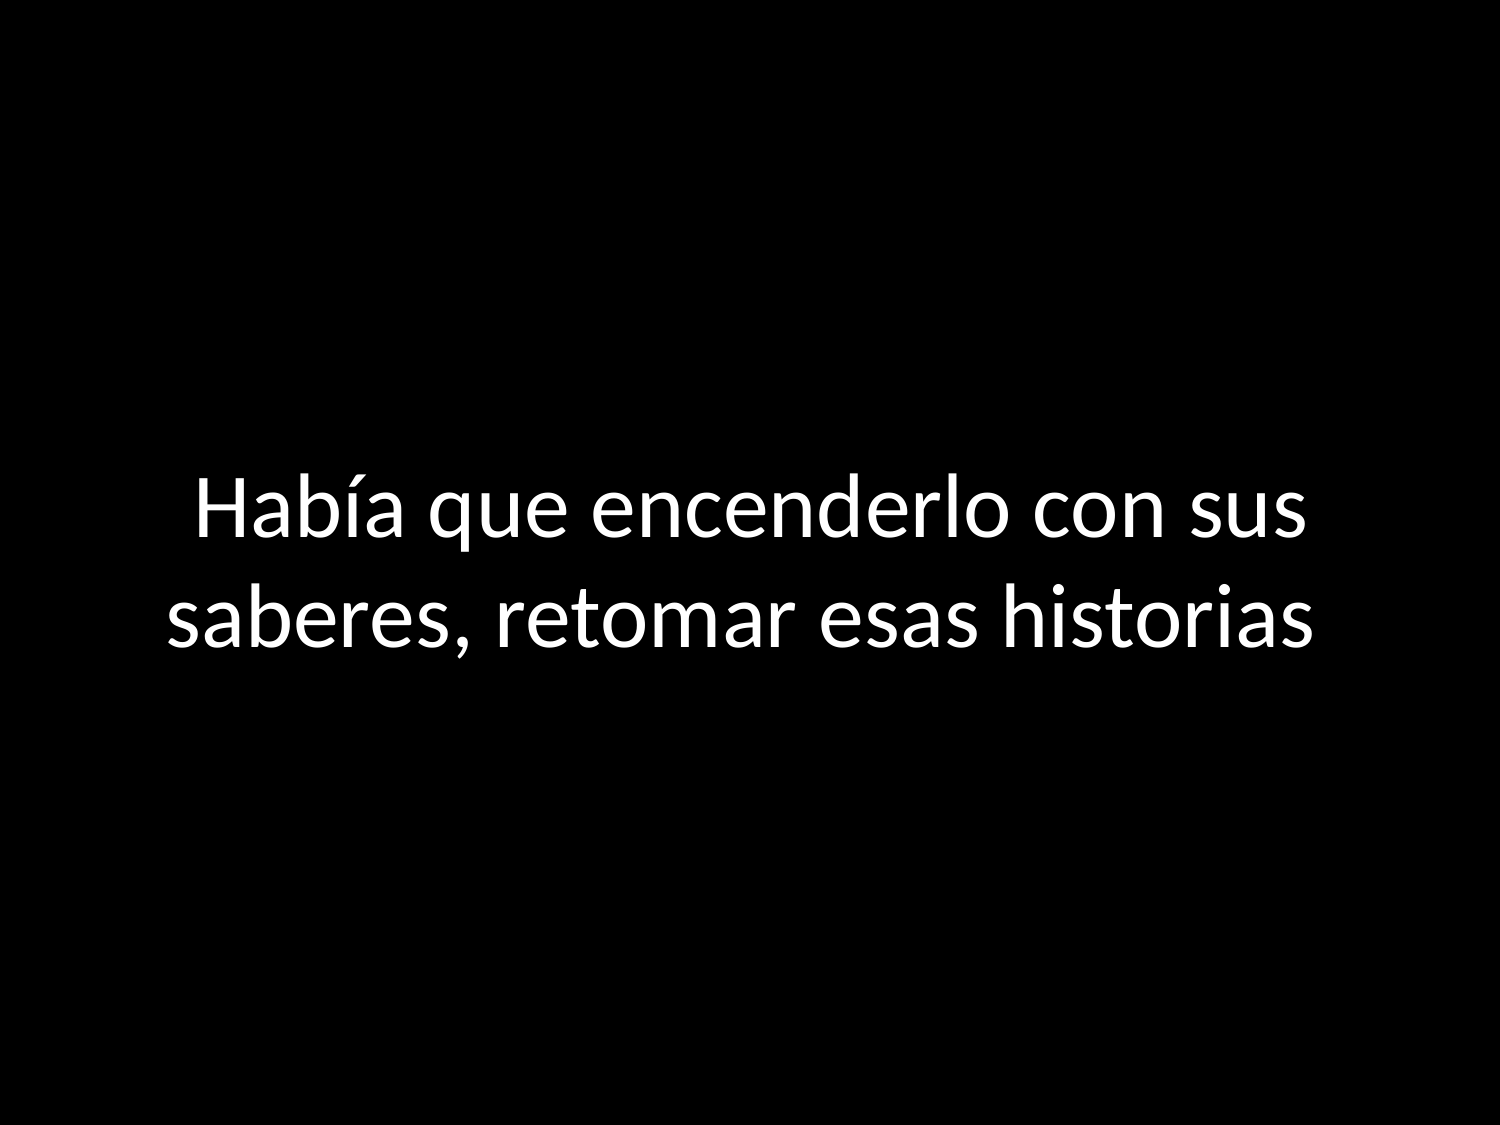

# Había que encenderlo con sus saberes, retomar esas historias